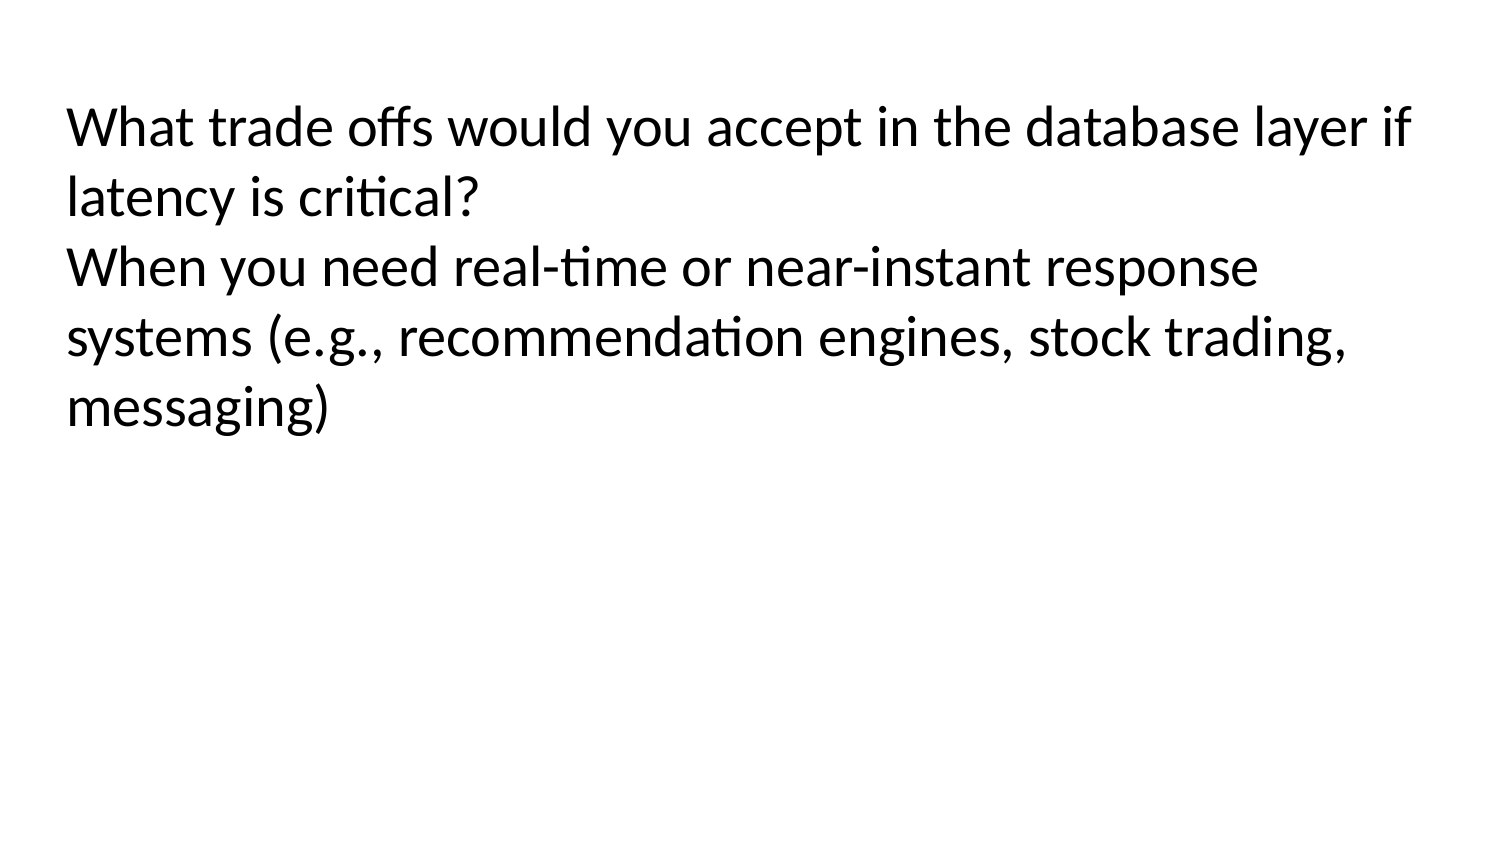

# What trade offs would you accept in the database layer if latency is critical?
When you need real-time or near-instant response systems (e.g., recommendation engines, stock trading, messaging)